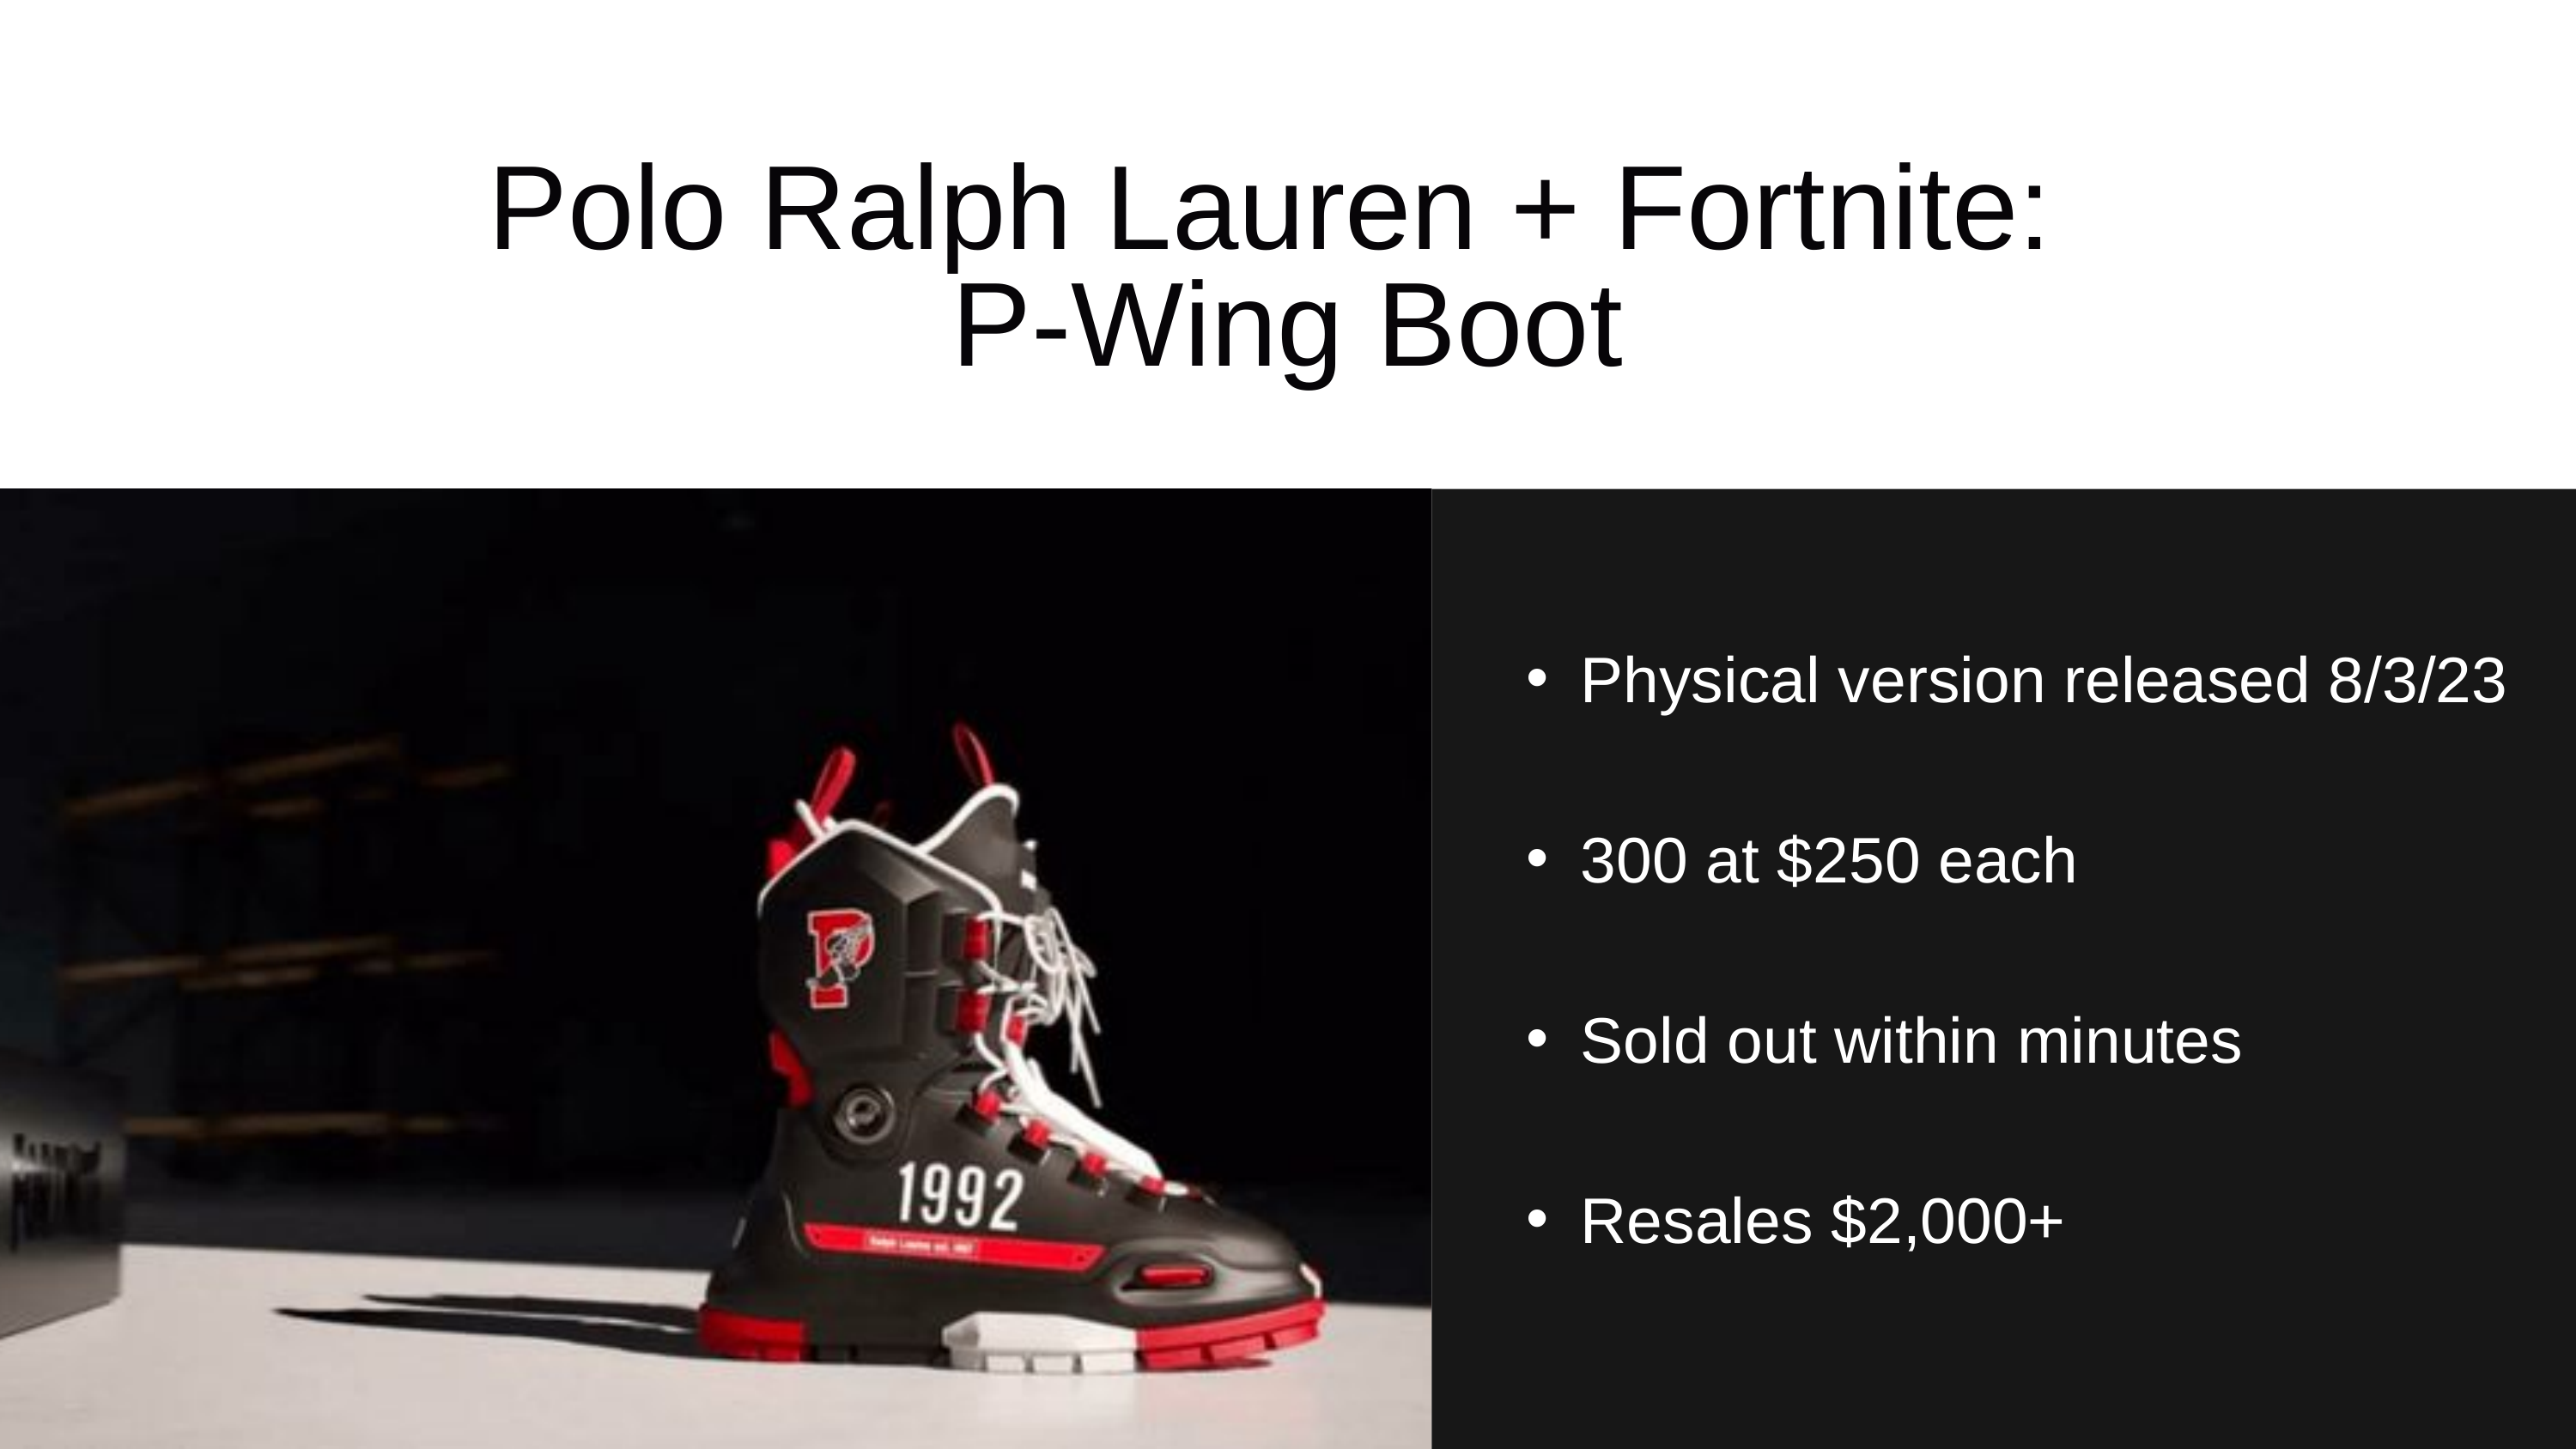

Polo Ralph Lauren + Fortnite:
P-Wing Boot

Physical version released 8/3/23

300 at $250 each

Sold out within minutes

Resales $2,000+